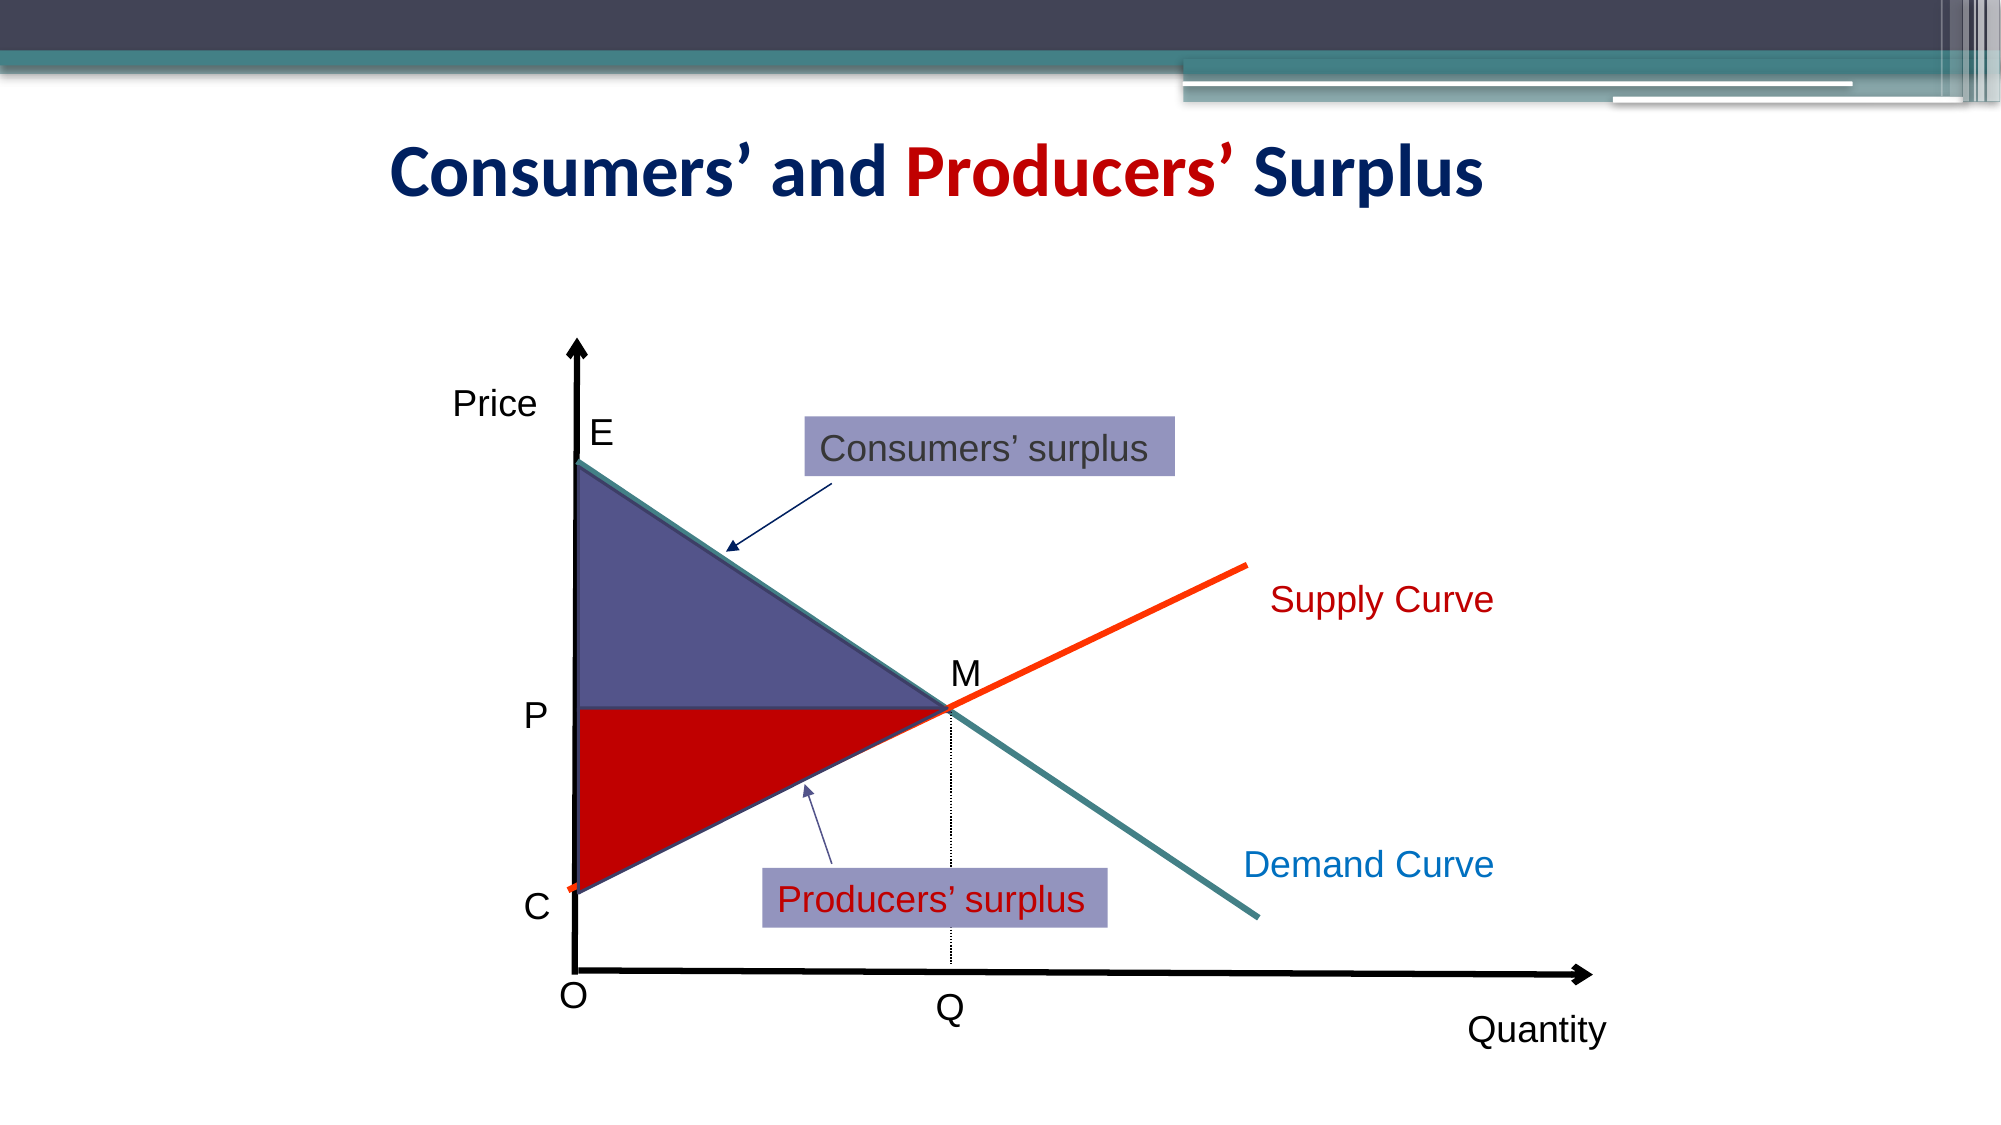

# Consumers’ and Producers’ Surplus

Price
E
Consumers’ surplus

Supply Curve

M
P

Demand Curve
Producers’ surplus
C
O

Q
Quantity